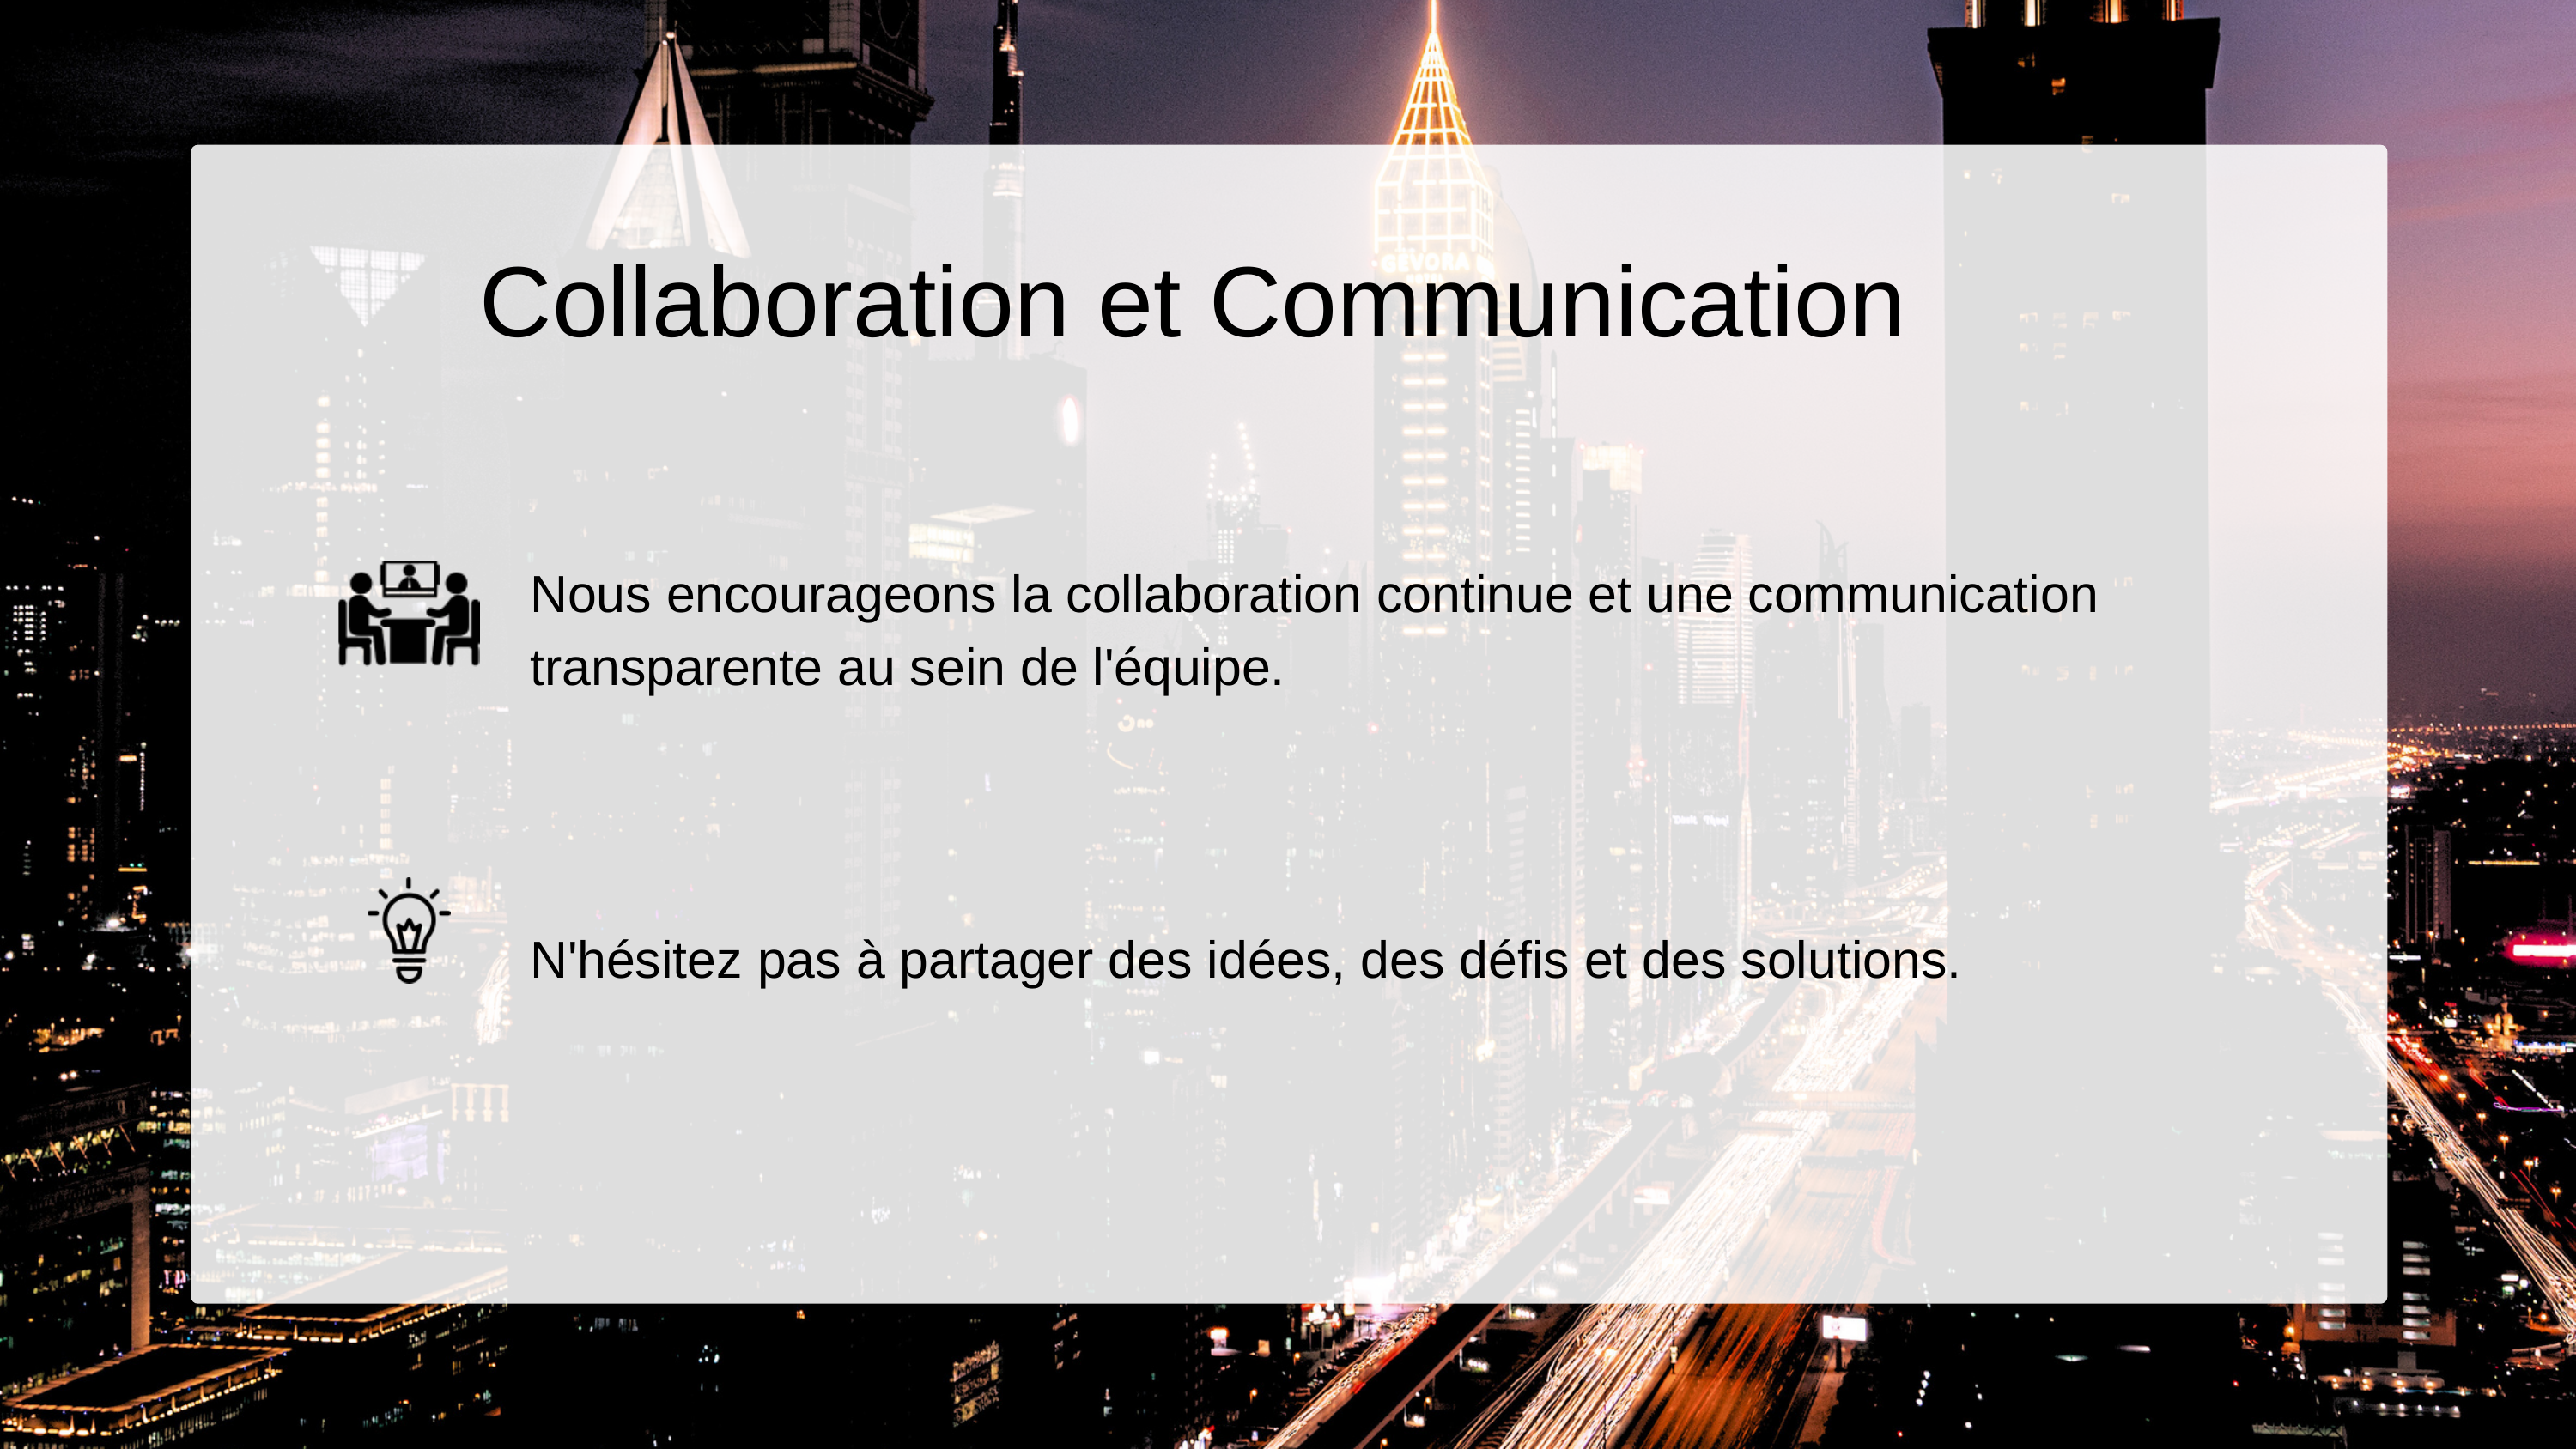

Collaboration et Communication
Nous encourageons la collaboration continue et une communication
transparente au sein de l'équipe.

N'hésitez pas à partager des idées, des défis et des solutions.